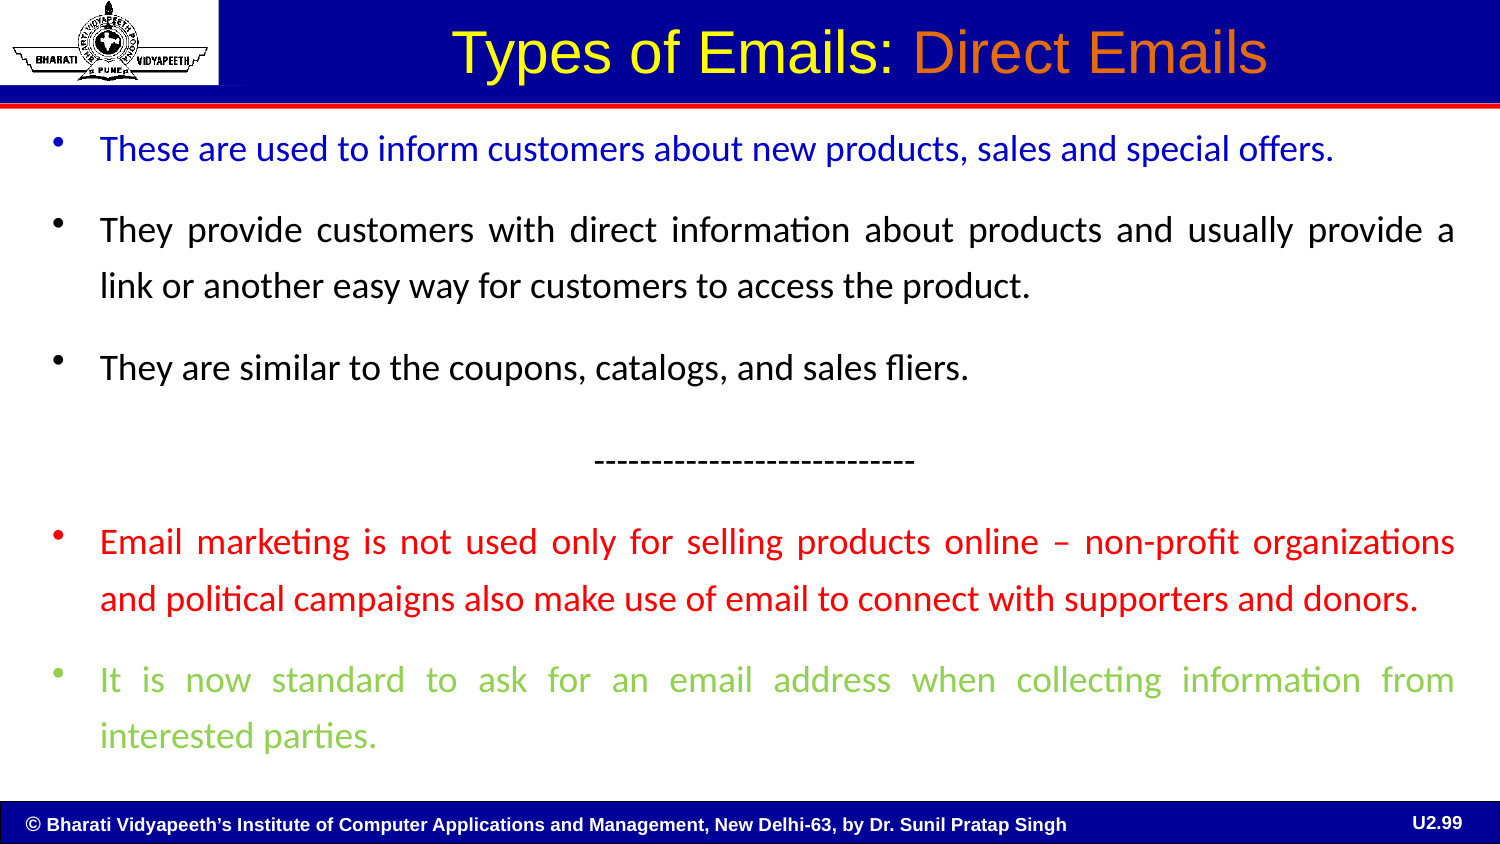

# Types of Emails: Direct Emails
These are used to inform customers about new products, sales and special offers.
They provide customers with direct information about products and usually provide a link or another easy way for customers to access the product.
They are similar to the coupons, catalogs, and sales fliers.
----------------------------
Email marketing is not used only for selling products online – non-profit organizations and political campaigns also make use of email to connect with supporters and donors.
It is now standard to ask for an email address when collecting information from interested parties.